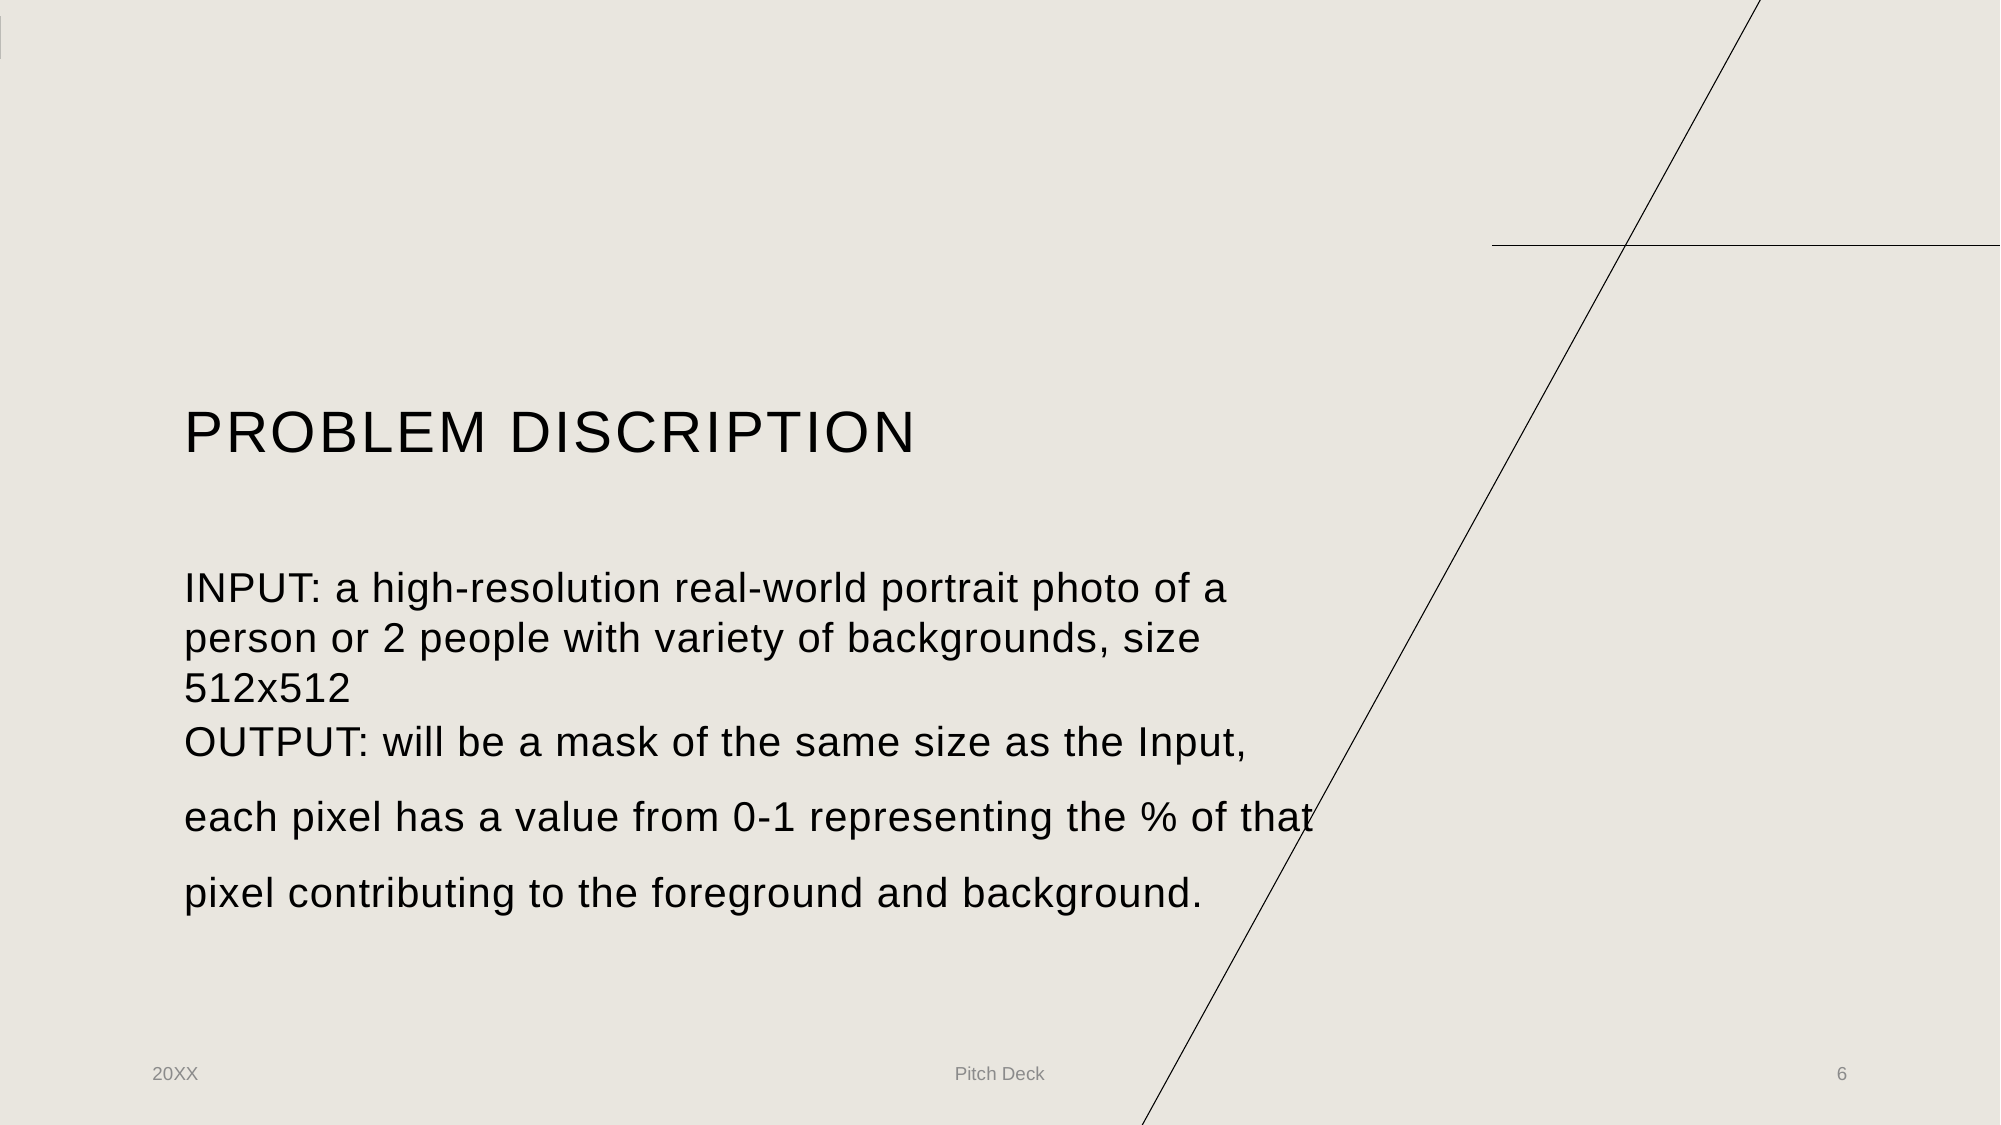

# PROBLEM DISCRIPTION
INPUT: a high-resolution real-world portrait photo of a person or 2 people with variety of backgrounds, size 512x512
OUTPUT: will be a mask of the same size as the Input, each pixel has a value from 0-1 representing the % of that pixel contributing to the foreground and background.
20XX
Pitch Deck
6